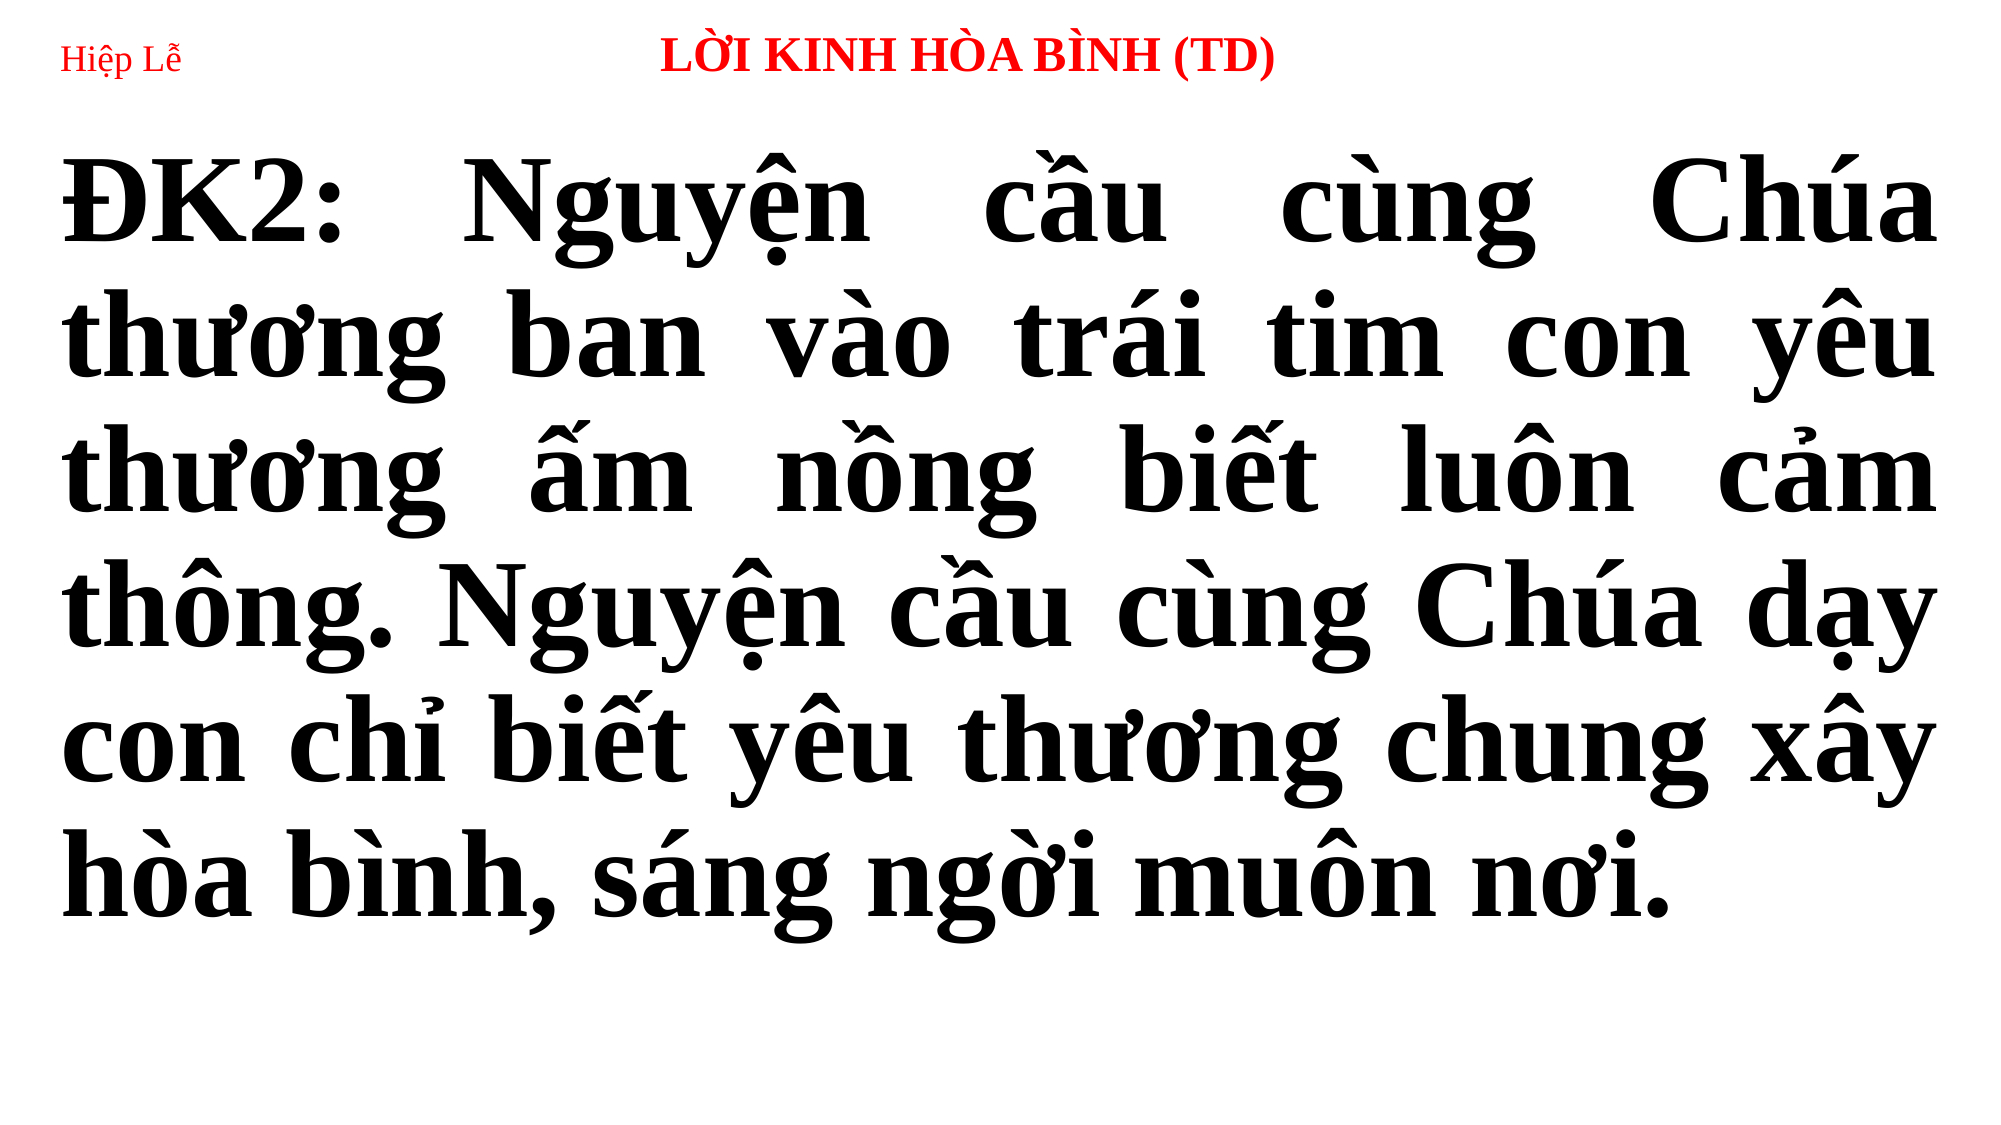

# Hiệp Lễ                                            	LỜI KINH HÒA BÌNH (TD)
ĐK2: Nguyện cầu cùng Chúa thương ban vào trái tim con yêu thương ấm nồng biết luôn cảm thông. Nguyện cầu cùng Chúa dạy con chỉ biết yêu thương chung xây hòa bình, sáng ngời muôn nơi.